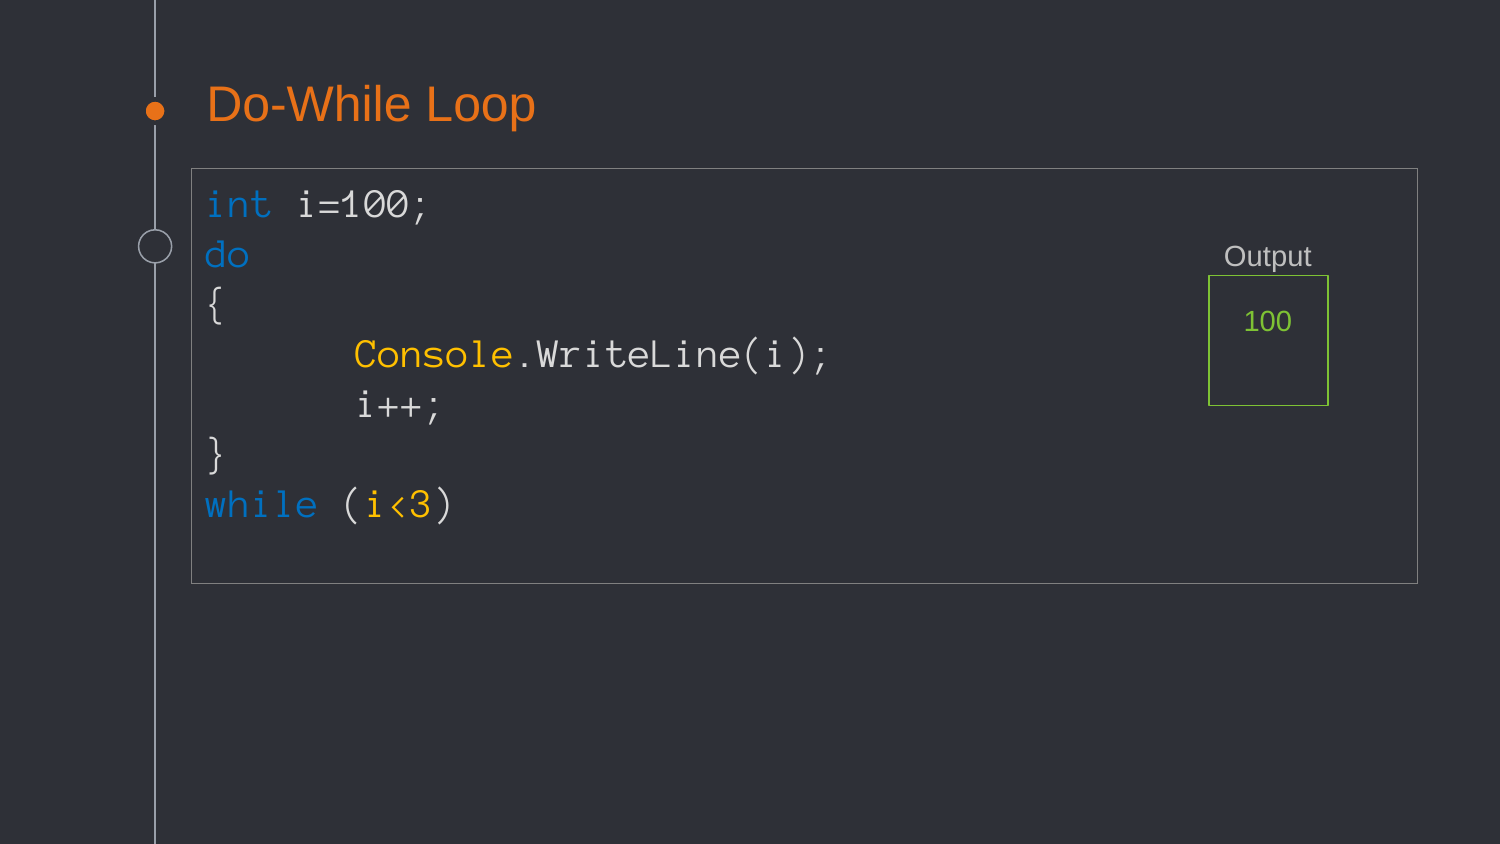

# Do-While Loop
int i=100;
do
{
	Console.WriteLine(i);
	i++;
}
while (i<3)

Output

100